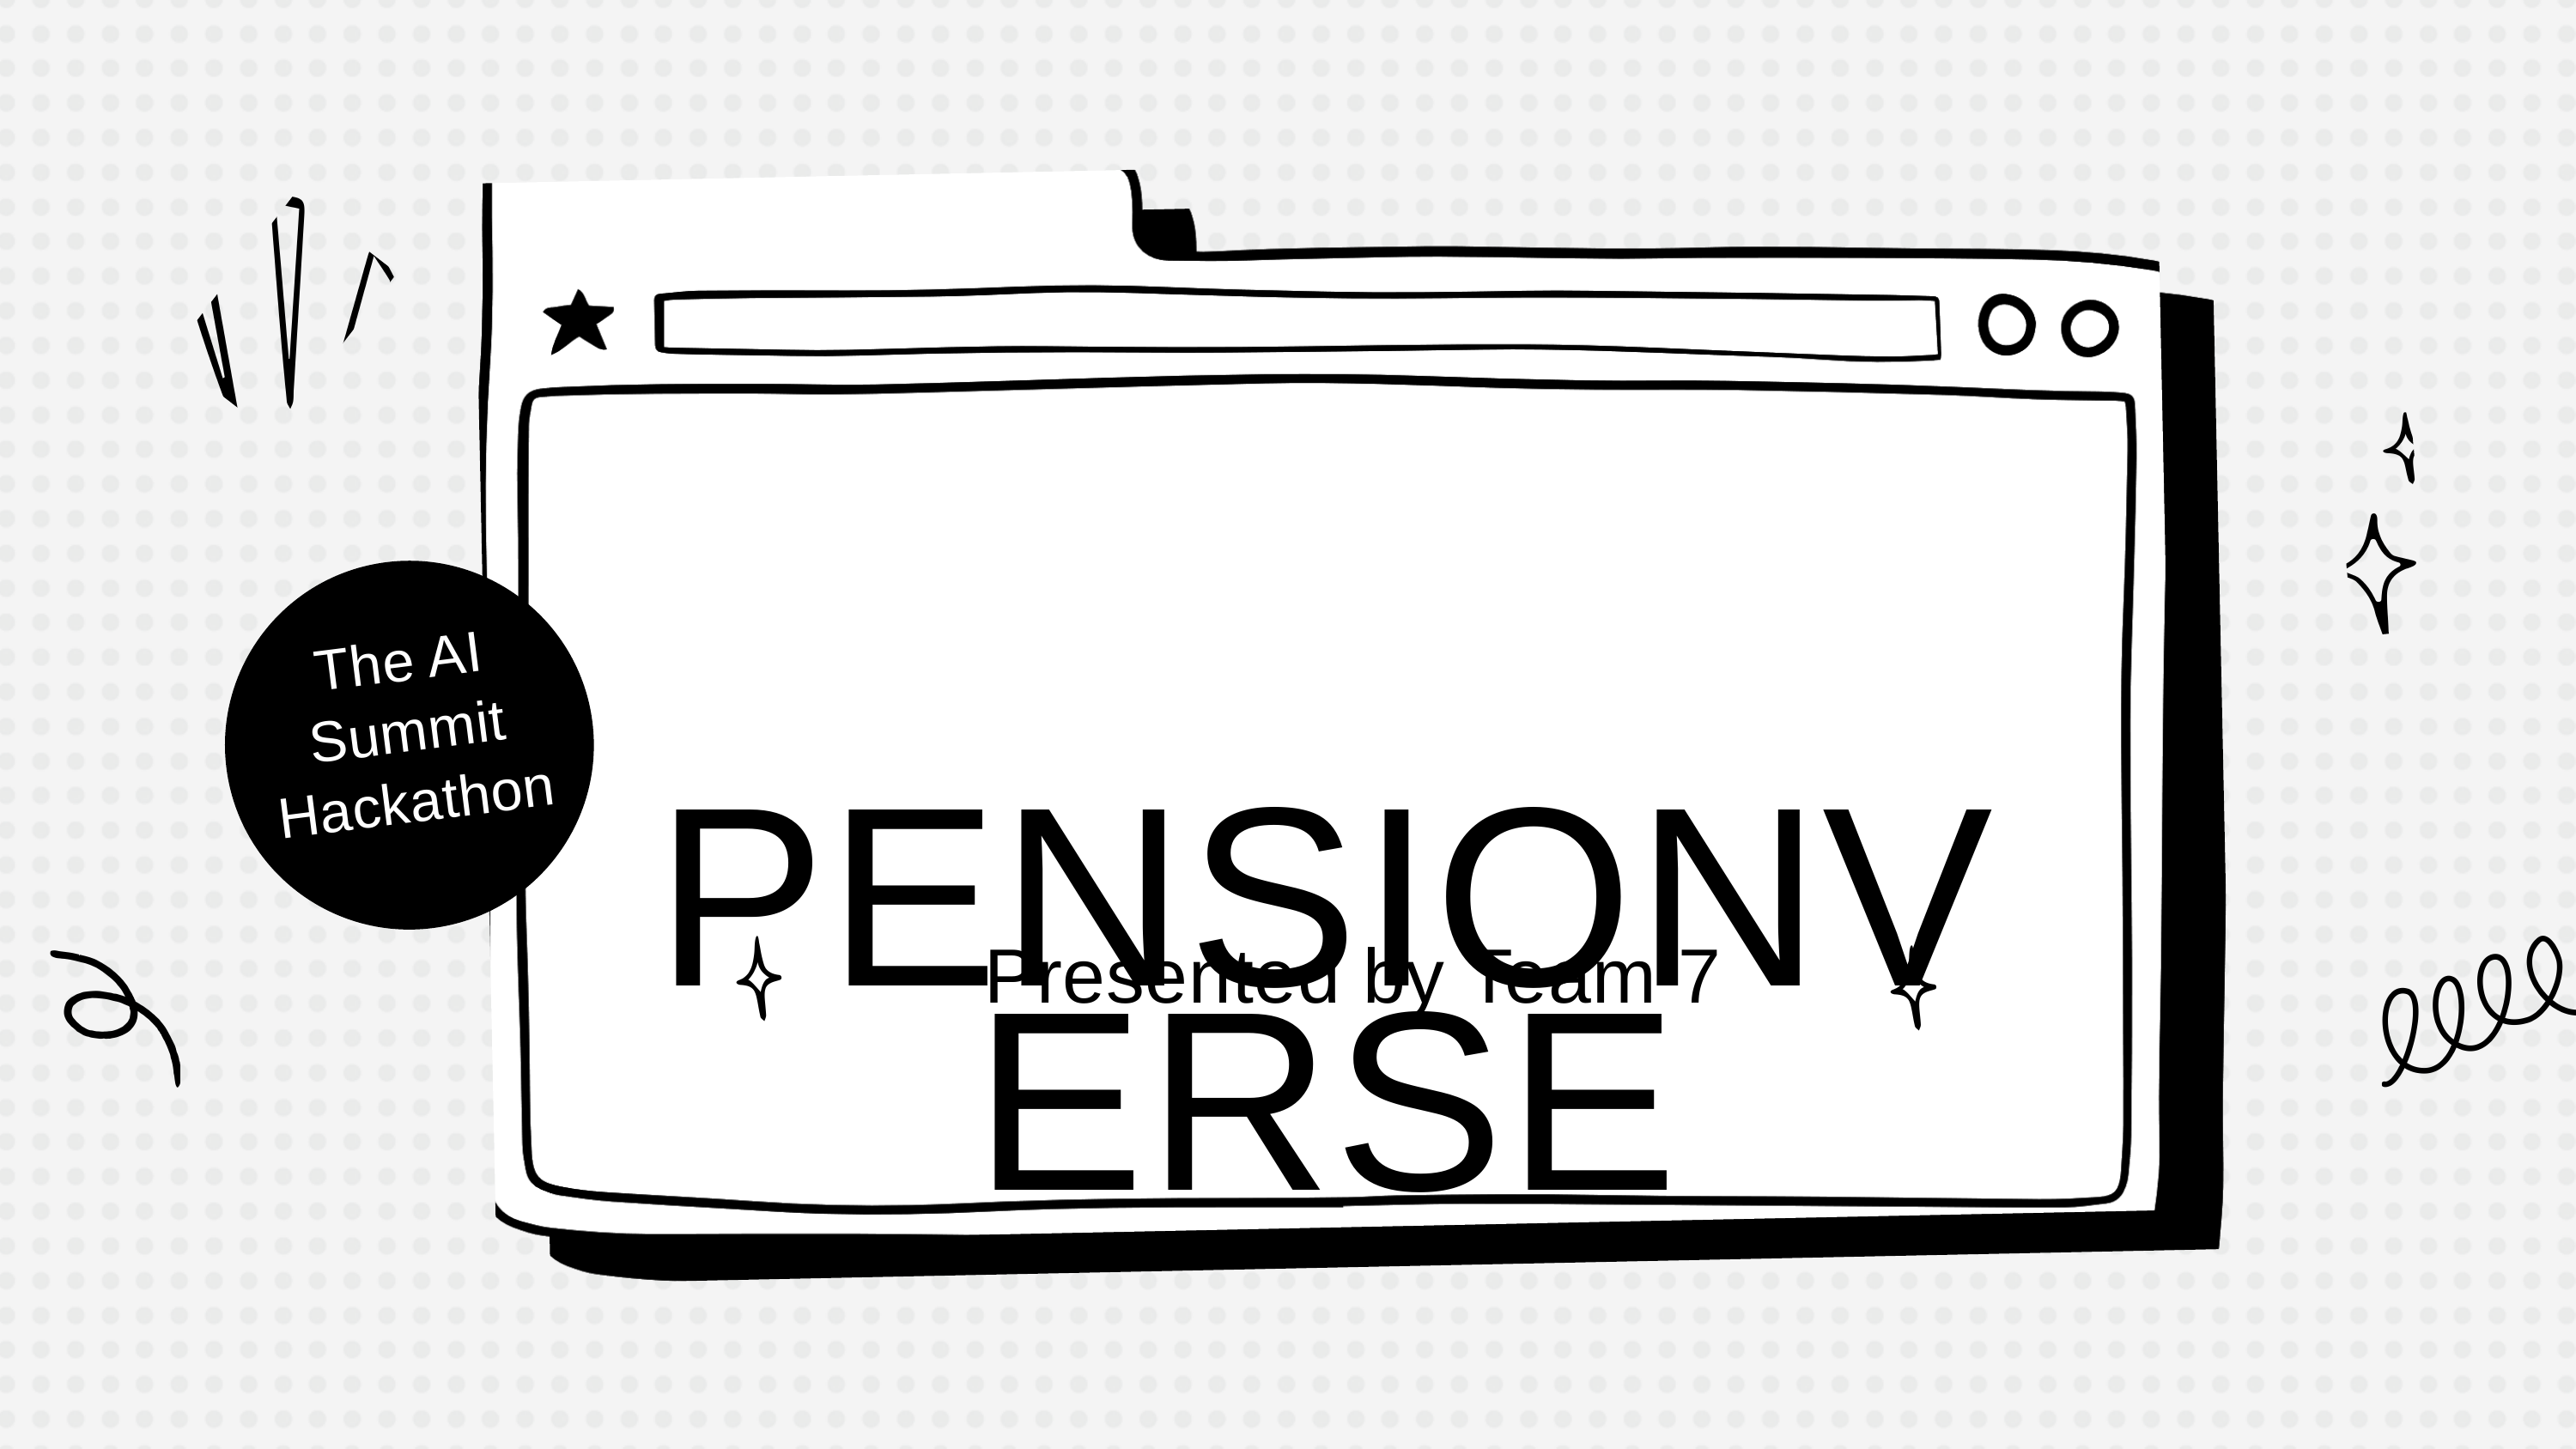

The AI Summit Hackathon
	PENSIONVERSE
Presented by Team 7